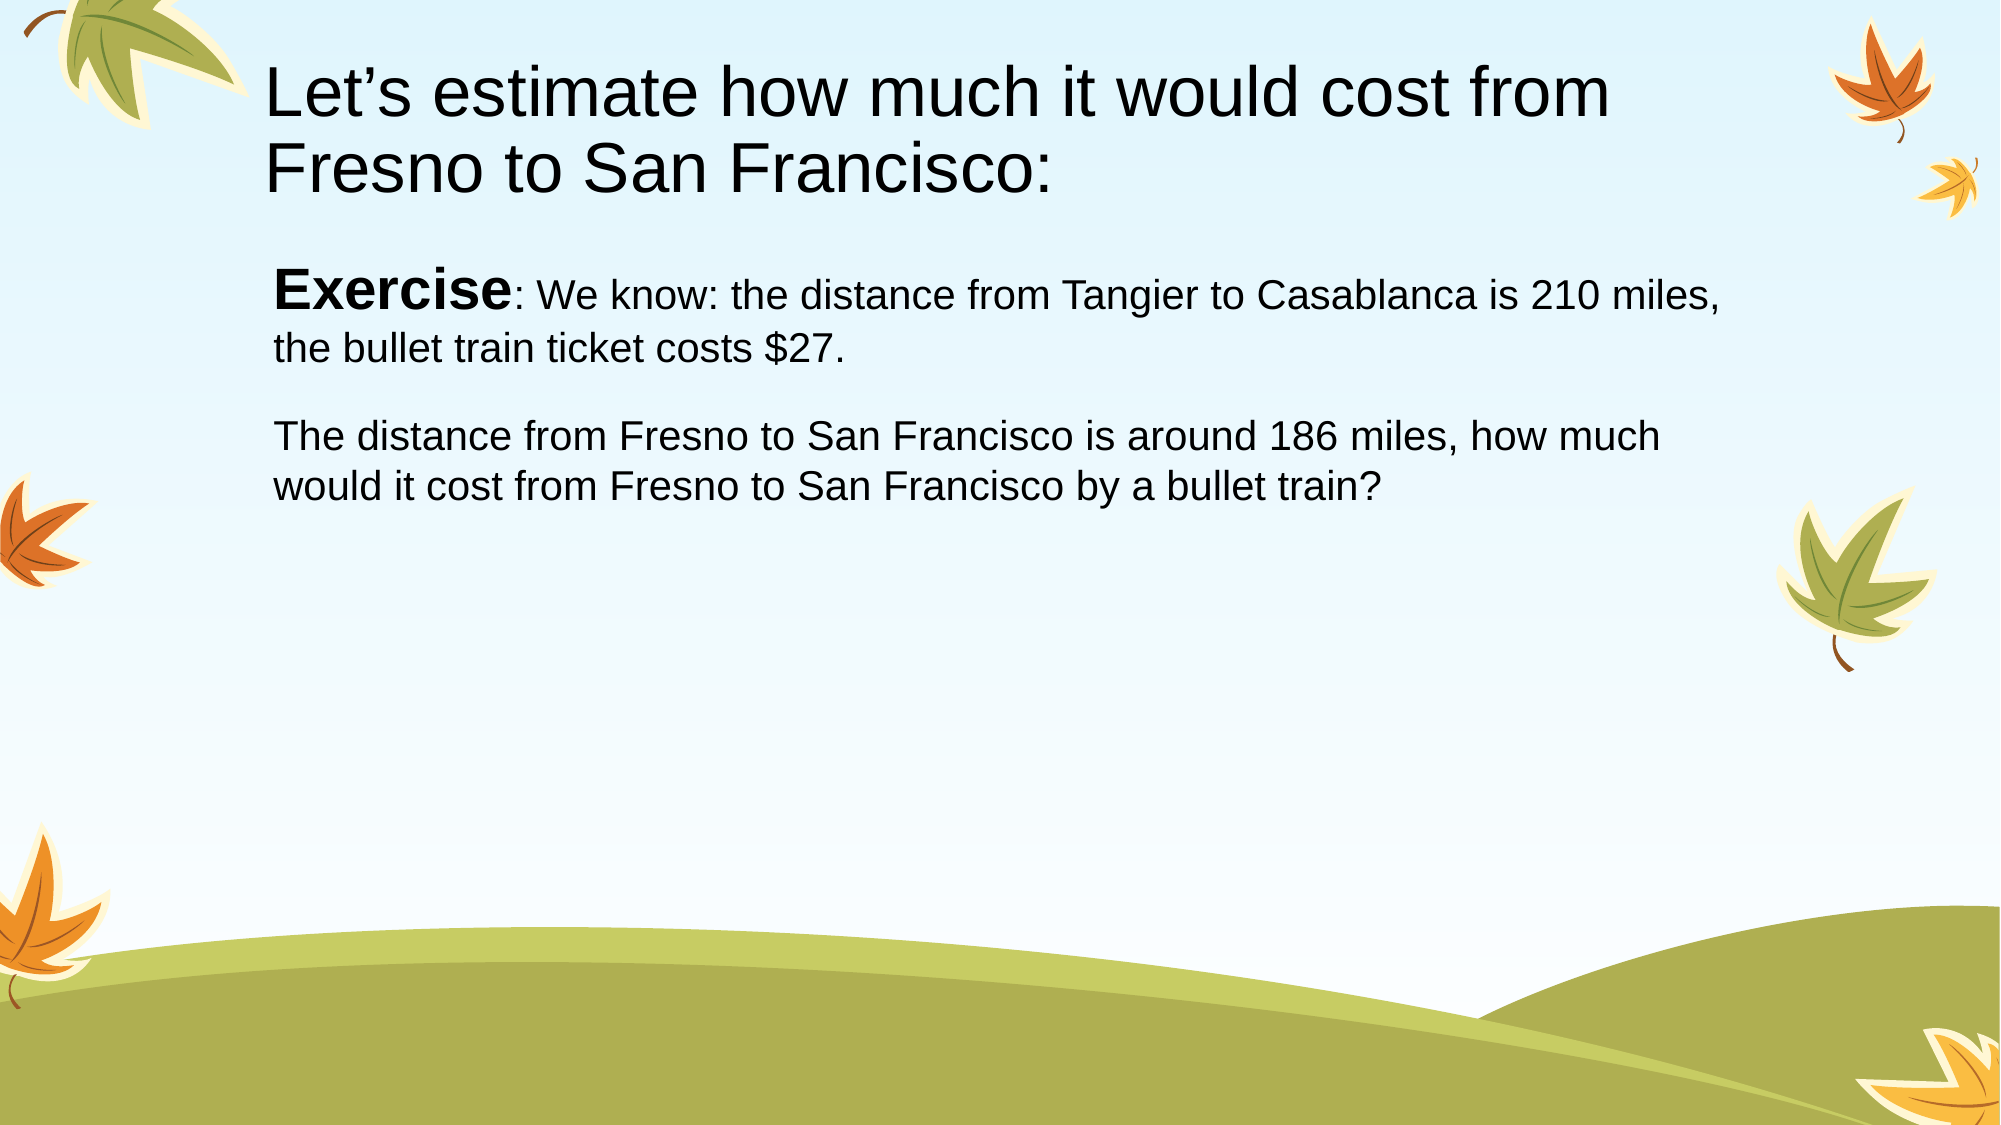

# Let’s estimate how much it would cost from Fresno to San Francisco:
Exercise: We know: the distance from Tangier to Casablanca is 210 miles, the bullet train ticket costs $27.
The distance from Fresno to San Francisco is around 186 miles, how much  would it cost from Fresno to San Francisco by a bullet train?